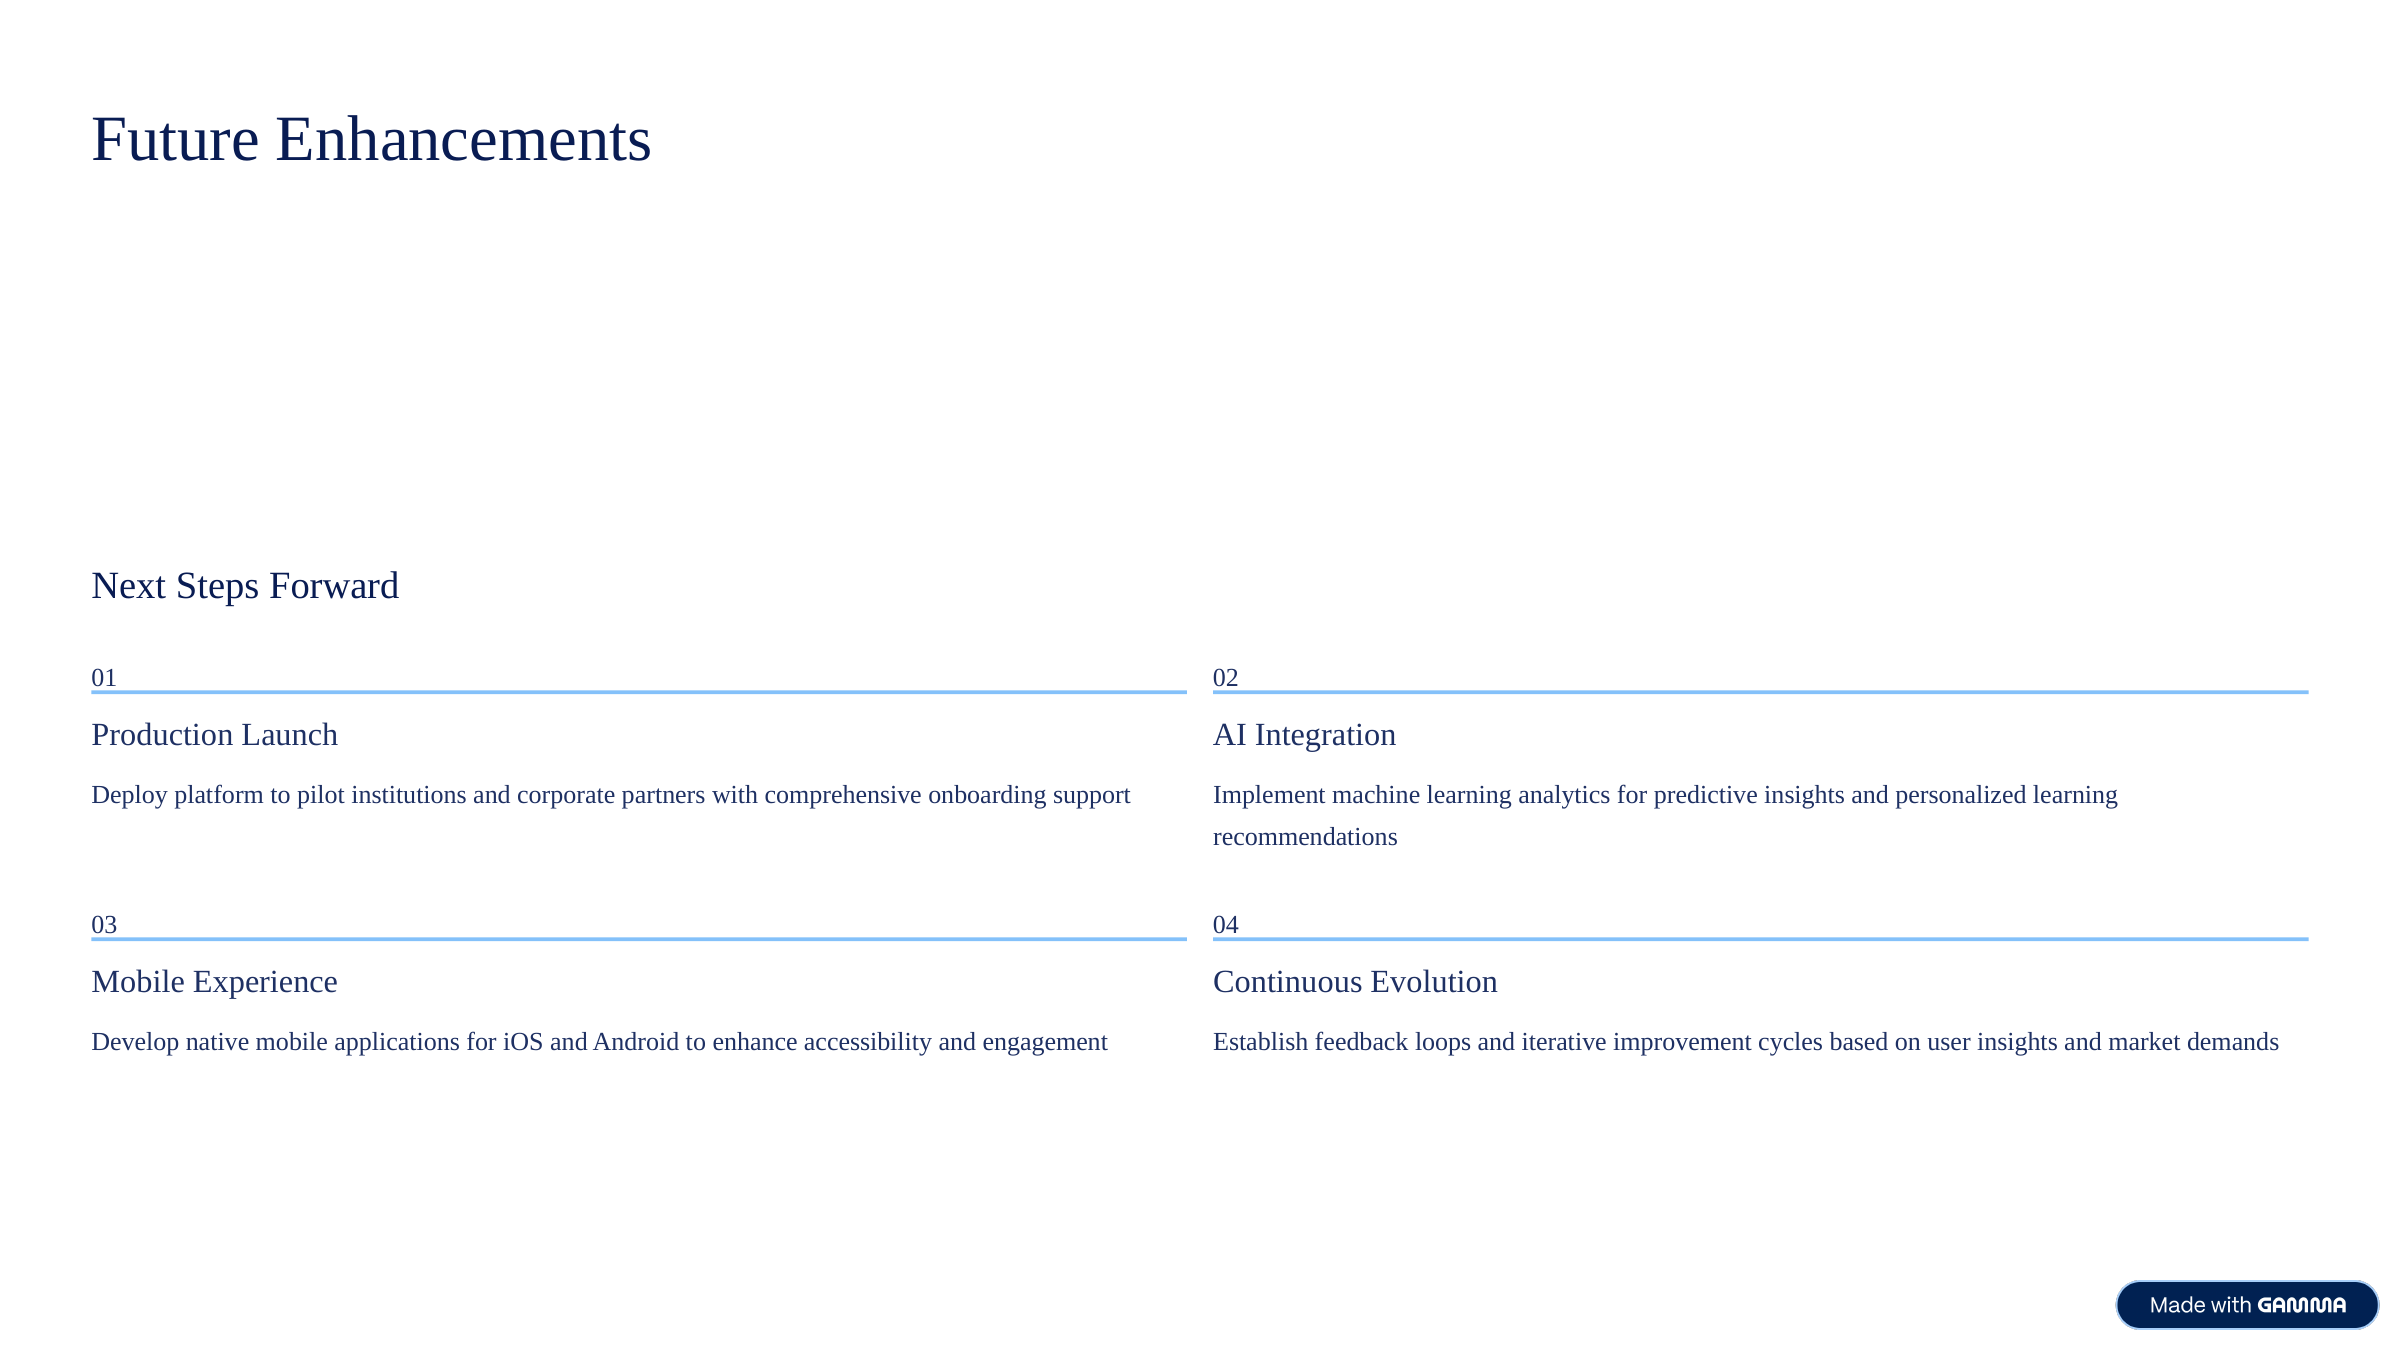

Future Enhancements

Next Steps Forward
01
02

Production Launch
AI Integration
Deploy platform to pilot institutions and corporate partners with comprehensive onboarding support
Implement machine learning analytics for predictive insights and personalized learning recommendations
03
04

Mobile Experience
Continuous Evolution
Develop native mobile applications for iOS and Android to enhance accessibility and engagement
Establish feedback loops and iterative improvement cycles based on user insights and market demands